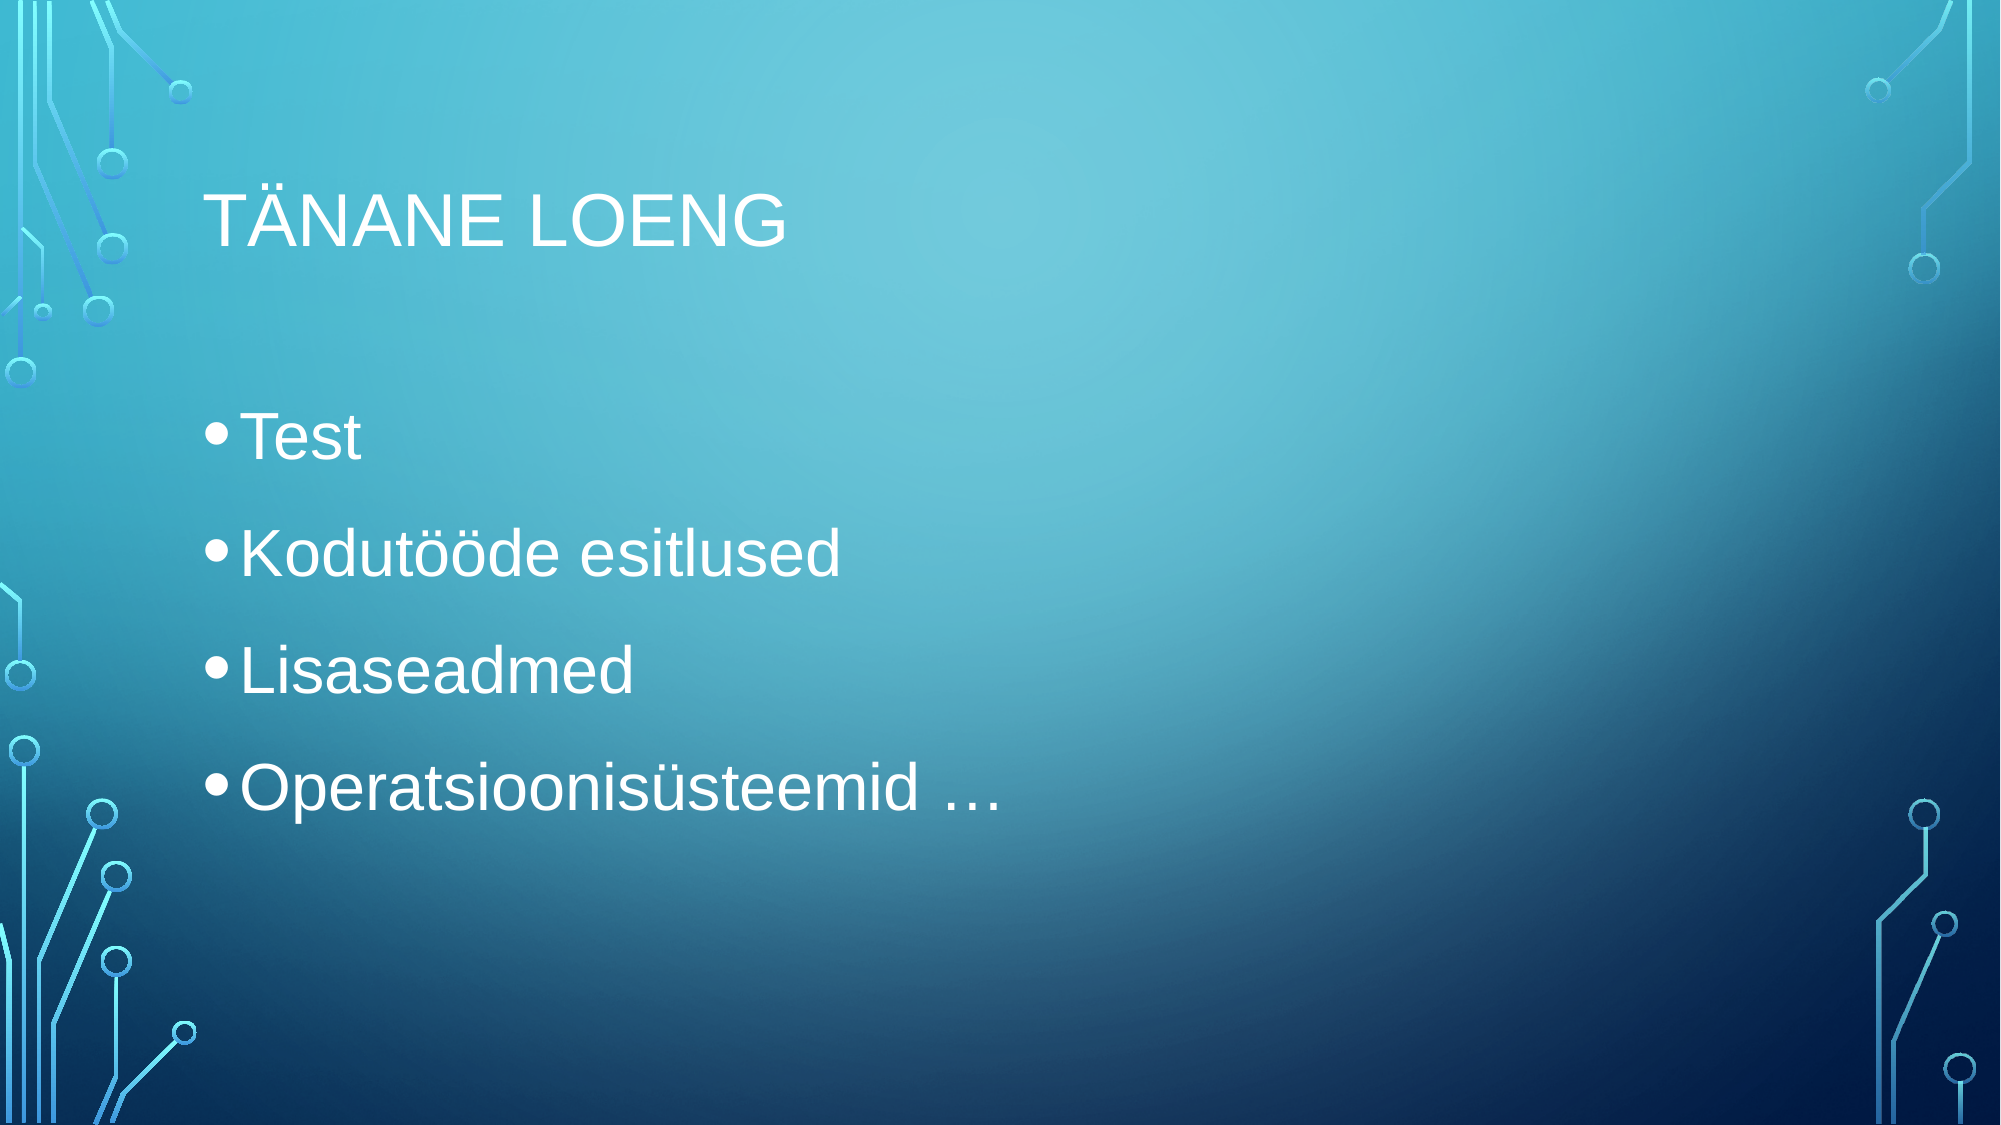

# Tänane Loeng
Test
Kodutööde esitlused
Lisaseadmed
Operatsioonisüsteemid …